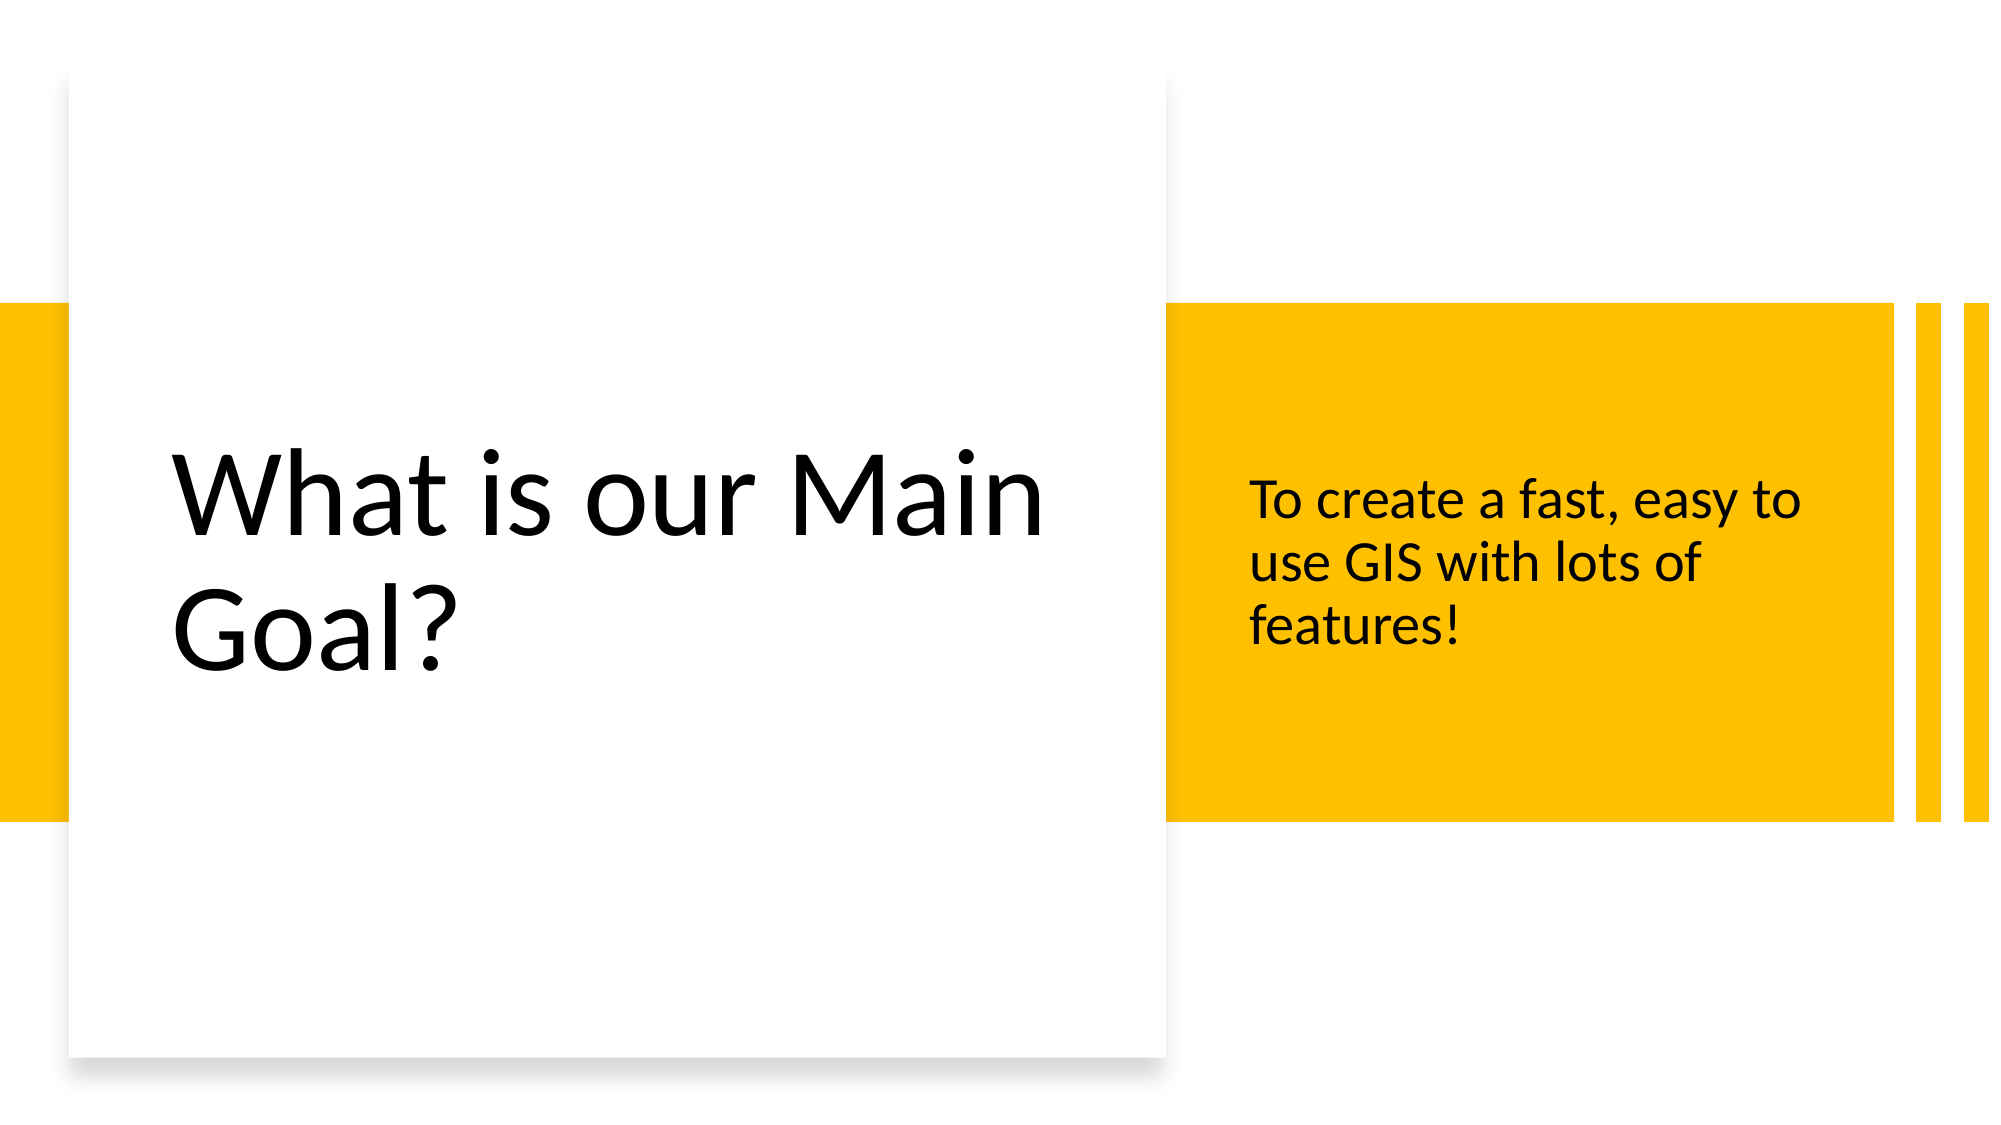

# What is our Main Goal?

To create a fast, easy to use GIS with lots of features!
Urmil
4